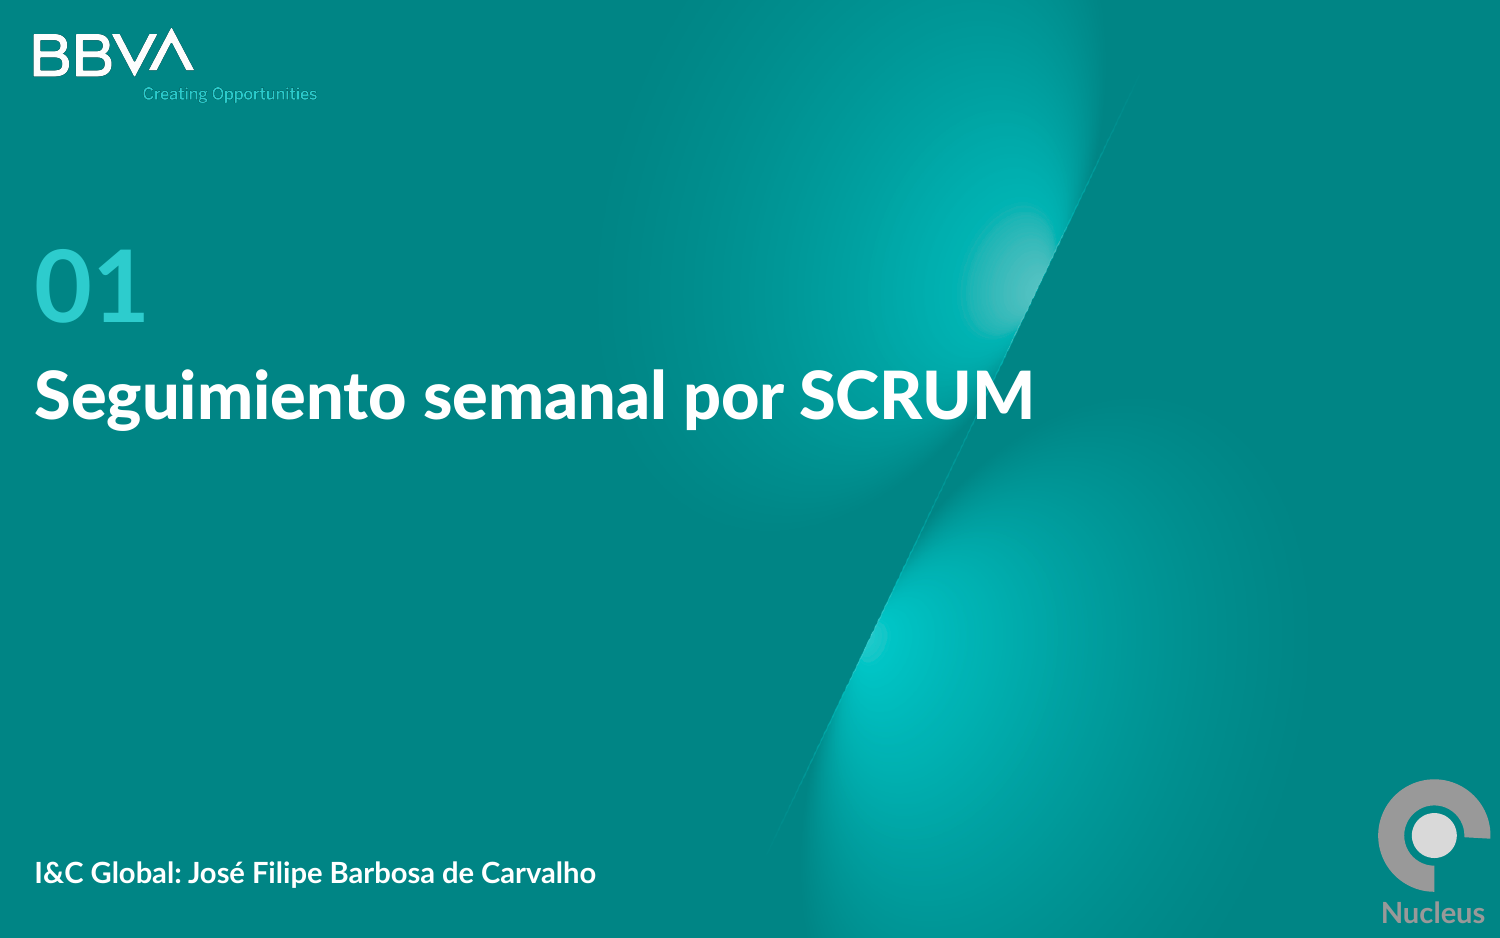

01
# Seguimiento semanal por SCRUM

I&C Global: José Filipe Barbosa de Carvalho
Nucleus